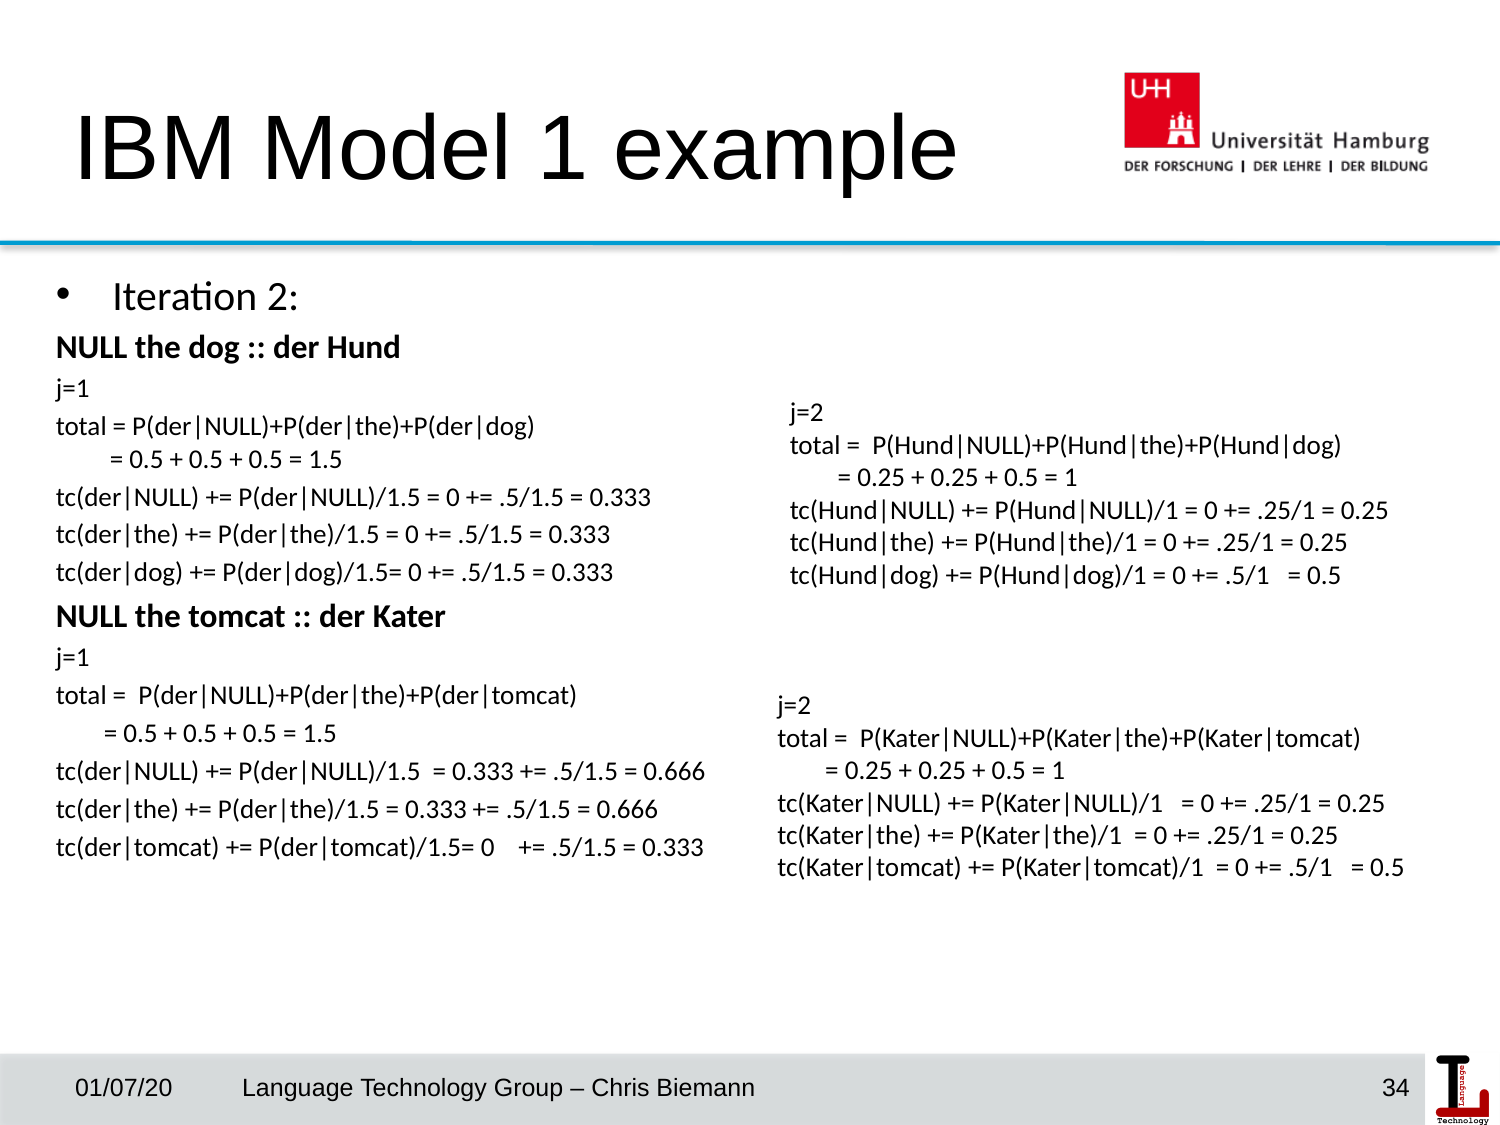

# IBM Model 1 example
Iteration 2:
NULL the dog :: der Hund
j=1
total = P(der|NULL)+P(der|the)+P(der|dog)
         = 0.5 + 0.5 + 0.5 = 1.5
tc(der|NULL) += P(der|NULL)/1.5 = 0 += .5/1.5 = 0.333
tc(der|the) += P(der|the)/1.5 = 0 += .5/1.5 = 0.333
tc(der|dog) += P(der|dog)/1.5= 0 += .5/1.5 = 0.333
NULL the tomcat :: der Kater
j=1
total =  P(der|NULL)+P(der|the)+P(der|tomcat)
        = 0.5 + 0.5 + 0.5 = 1.5
tc(der|NULL) += P(der|NULL)/1.5  = 0.333 += .5/1.5 = 0.666
tc(der|the) += P(der|the)/1.5 = 0.333 += .5/1.5 = 0.666
tc(der|tomcat) += P(der|tomcat)/1.5= 0    += .5/1.5 = 0.333

j=2
total =  P(Hund|NULL)+P(Hund|the)+P(Hund|dog)
        = 0.25 + 0.25 + 0.5 = 1
tc(Hund|NULL) += P(Hund|NULL)/1 = 0 += .25/1 = 0.25
tc(Hund|the) += P(Hund|the)/1 = 0 += .25/1 = 0.25
tc(Hund|dog) += P(Hund|dog)/1 = 0 += .5/1   = 0.5
j=2
total =  P(Kater|NULL)+P(Kater|the)+P(Kater|tomcat)
        = 0.25 + 0.25 + 0.5 = 1
tc(Kater|NULL) += P(Kater|NULL)/1   = 0 += .25/1 = 0.25
tc(Kater|the) += P(Kater|the)/1  = 0 += .25/1 = 0.25
tc(Kater|tomcat) += P(Kater|tomcat)/1  = 0 += .5/1   = 0.5

01/07/20
 Language Technology Group – Chris Biemann
34